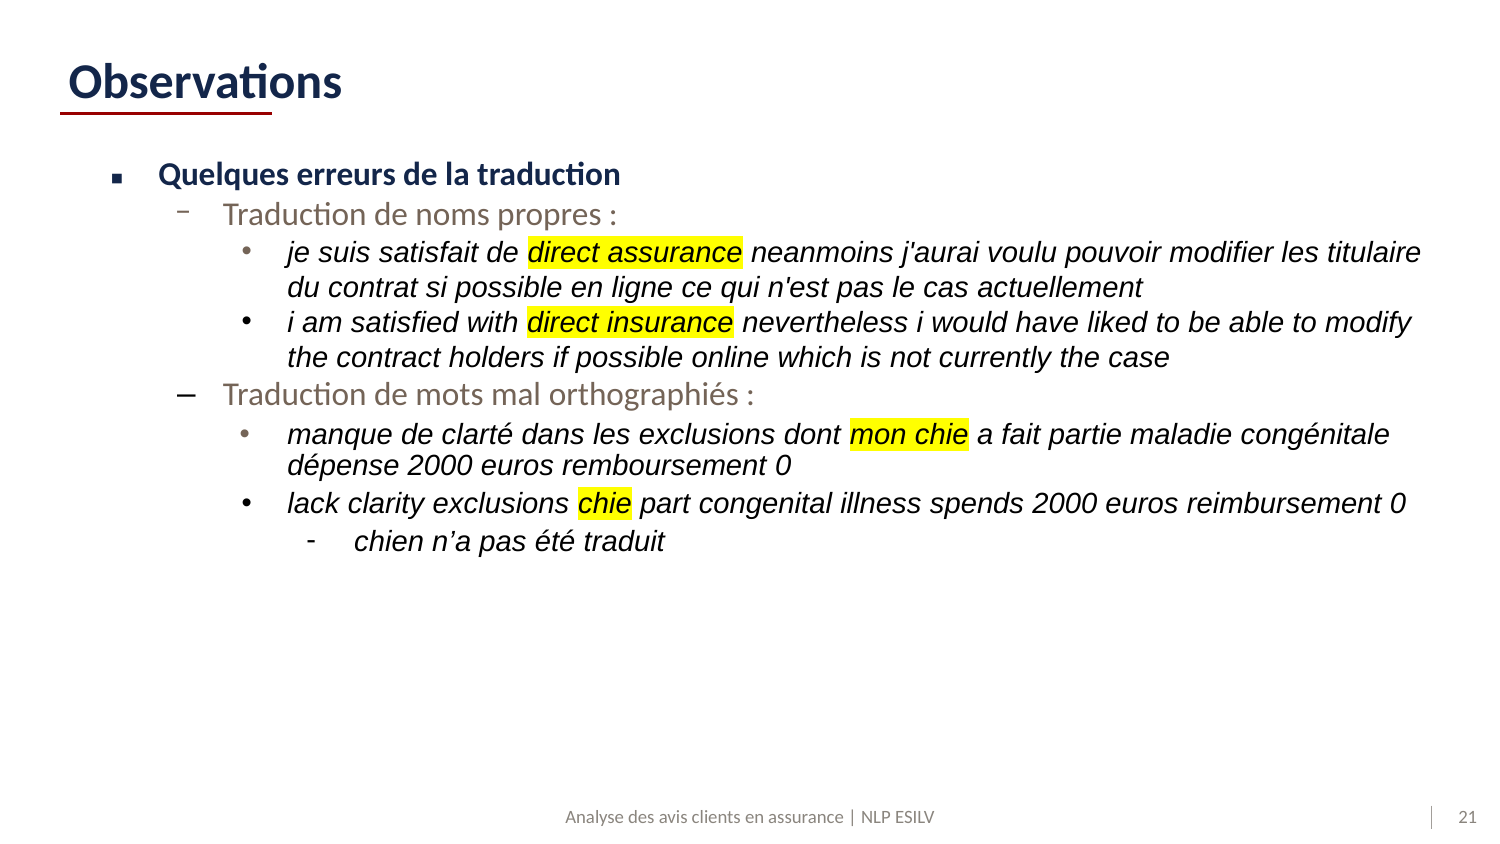

# Observations
Quelques erreurs de la traduction
Traduction de noms propres :
je suis satisfait de direct assurance neanmoins j'aurai voulu pouvoir modifier les titulaire du contrat si possible en ligne ce qui n'est pas le cas actuellement
i am satisfied with direct insurance nevertheless i would have liked to be able to modify the contract holders if possible online which is not currently the case
Traduction de mots mal orthographiés :
manque de clarté dans les exclusions dont mon chie a fait partie maladie congénitale dépense 2000 euros remboursement 0
lack clarity exclusions chie part congenital illness spends 2000 euros reimbursement 0
chien n’a pas été traduit